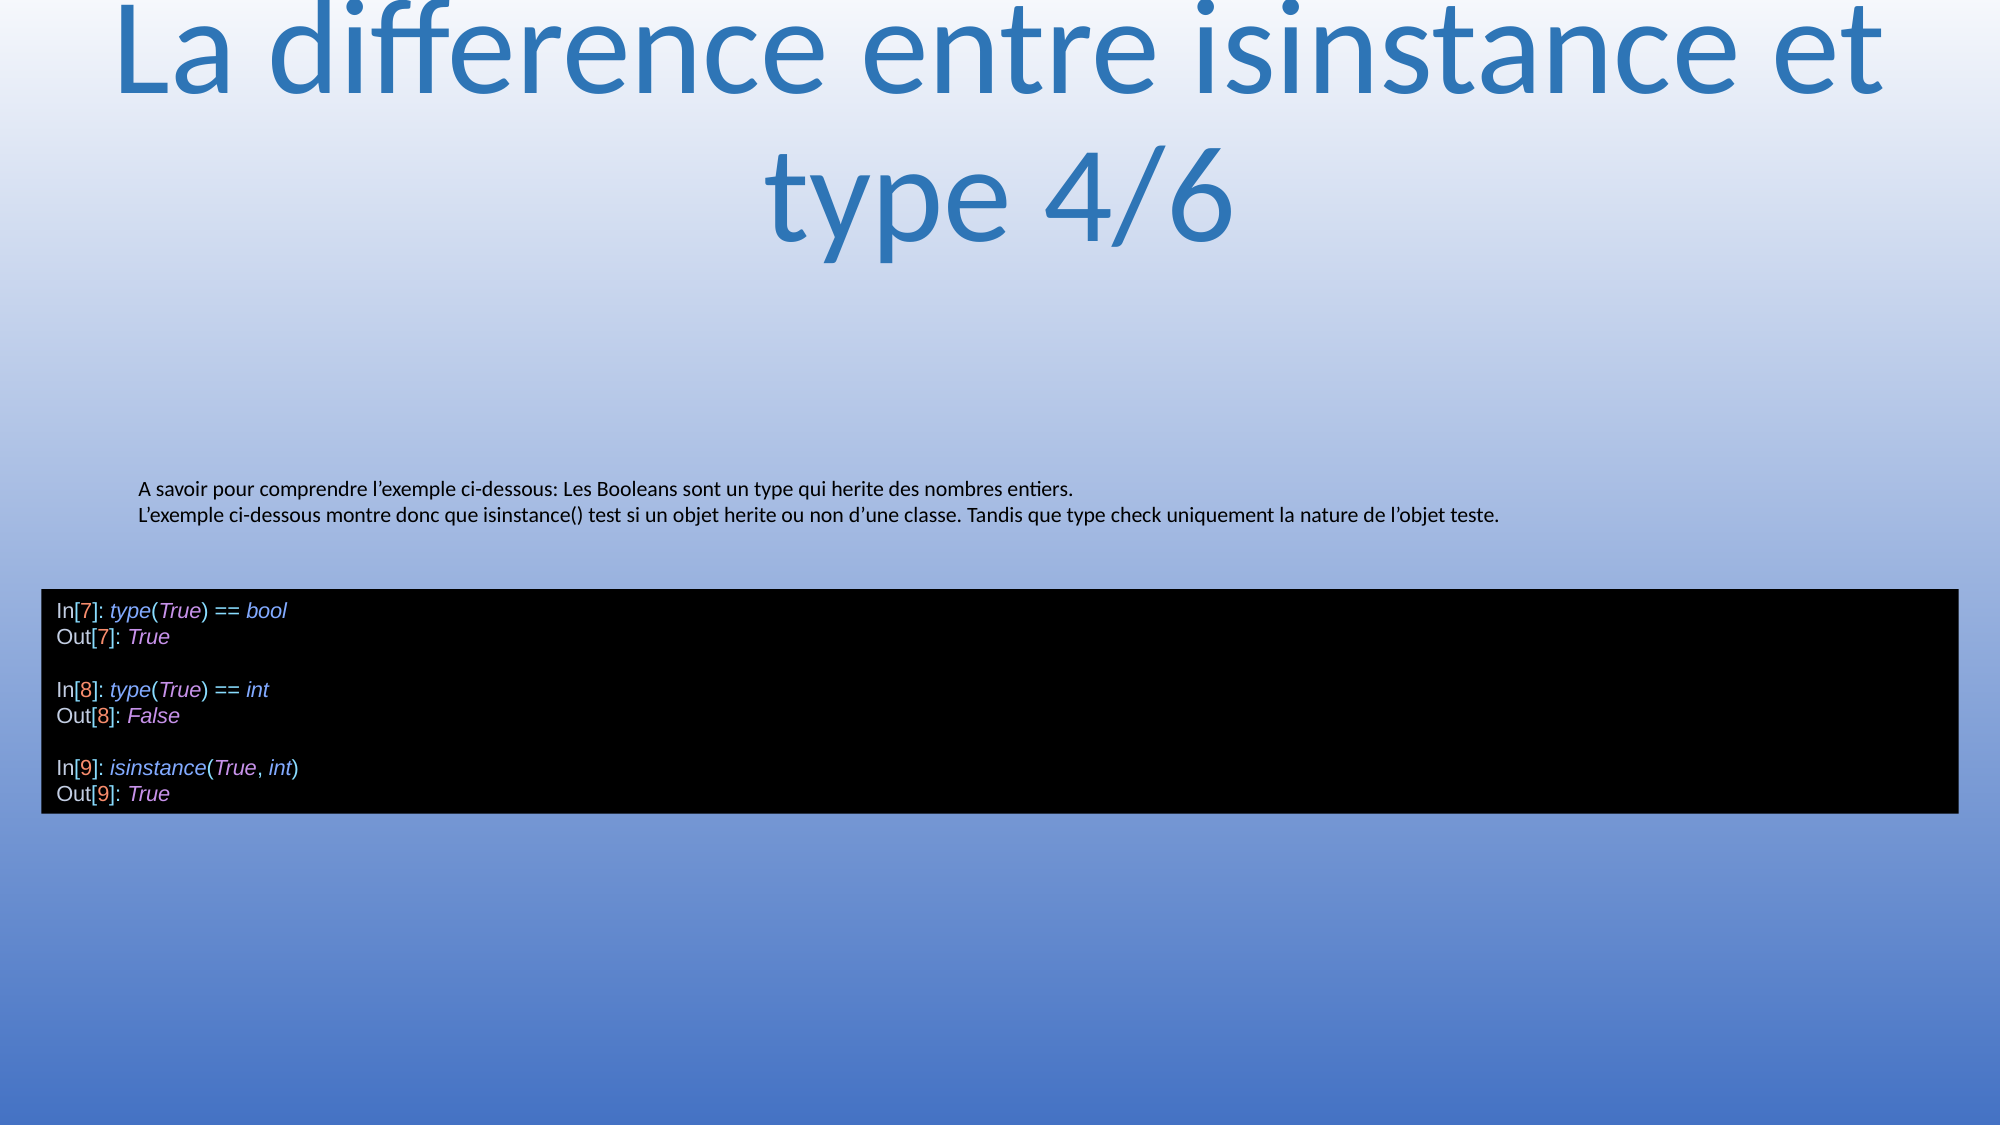

# La difference entre isinstance et type 4/6
A savoir pour comprendre l’exemple ci-dessous: Les Booleans sont un type qui herite des nombres entiers.
L’exemple ci-dessous montre donc que isinstance() test si un objet herite ou non d’une classe. Tandis que type check uniquement la nature de l’objet teste.
In[7]: type(True) == bool
Out[7]: True
In[8]: type(True) == int
Out[8]: False
In[9]: isinstance(True, int)
Out[9]: True

21